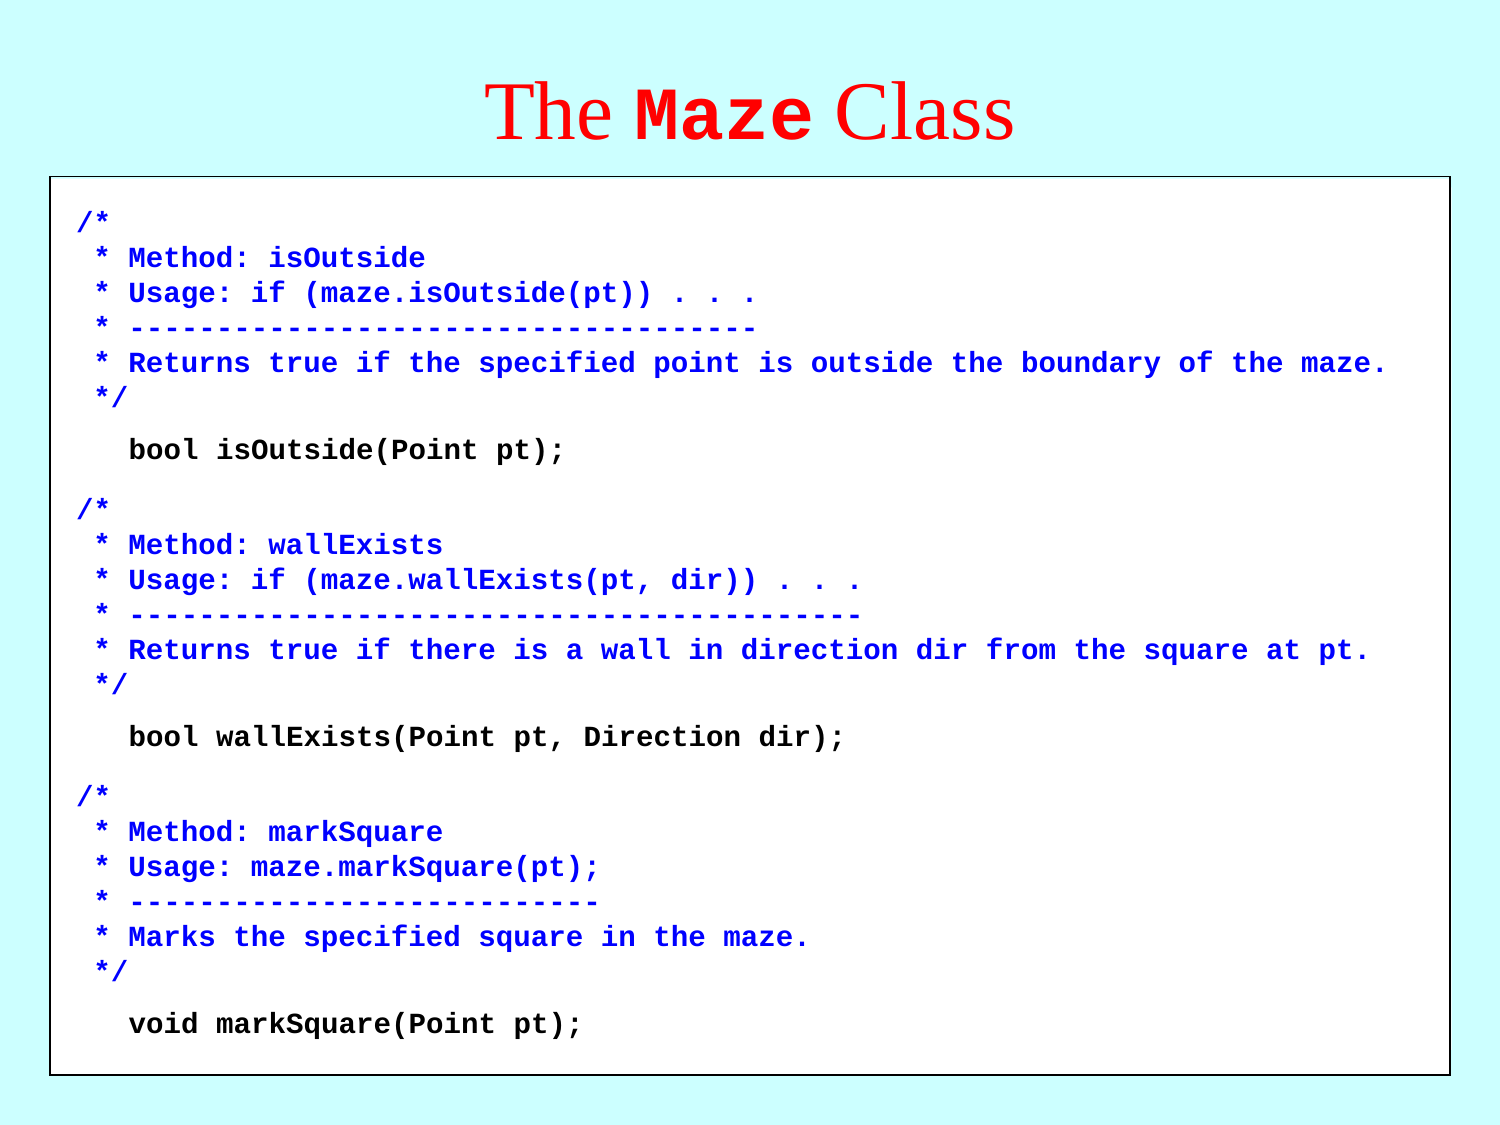

# The Maze Class

/*
 * Method: isOutside
 * Usage: if (maze.isOutside(pt)) . . .
 * ------------------------------------
 * Returns true if the specified point is outside the boundary of the maze.
 */

   bool isOutside(Point pt);

/*
 * Method: wallExists
 * Usage: if (maze.wallExists(pt, dir)) . . .
 * ------------------------------------------
 * Returns true if there is a wall in direction dir from the square at pt.
 */

   bool wallExists(Point pt, Direction dir);

/*
 * Method: markSquare
 * Usage: maze.markSquare(pt);
 * ---------------------------
 * Marks the specified square in the maze.
 */

   void markSquare(Point pt);
/*
 * Constructor: Maze
 * Usage: Maze maze(filename);
 *        Maze maze(filename, gw);
 * -------------------------------
 * Constructs a new maze by reading the specified data file.  If the
 * second argument is supplied, the maze is displayed in the center
 * of the graphics window.
 */

   Maze(std::string filename);
   Maze(std::string filename, GWindow & gw);

/*
 * Method: getStartPosition
 * Usage: Point start = maze.getStartPosition();
 * ---------------------------------------------
 * Returns a Point indicating the coordinates of the start square.
 */

   Point getStartPosition();